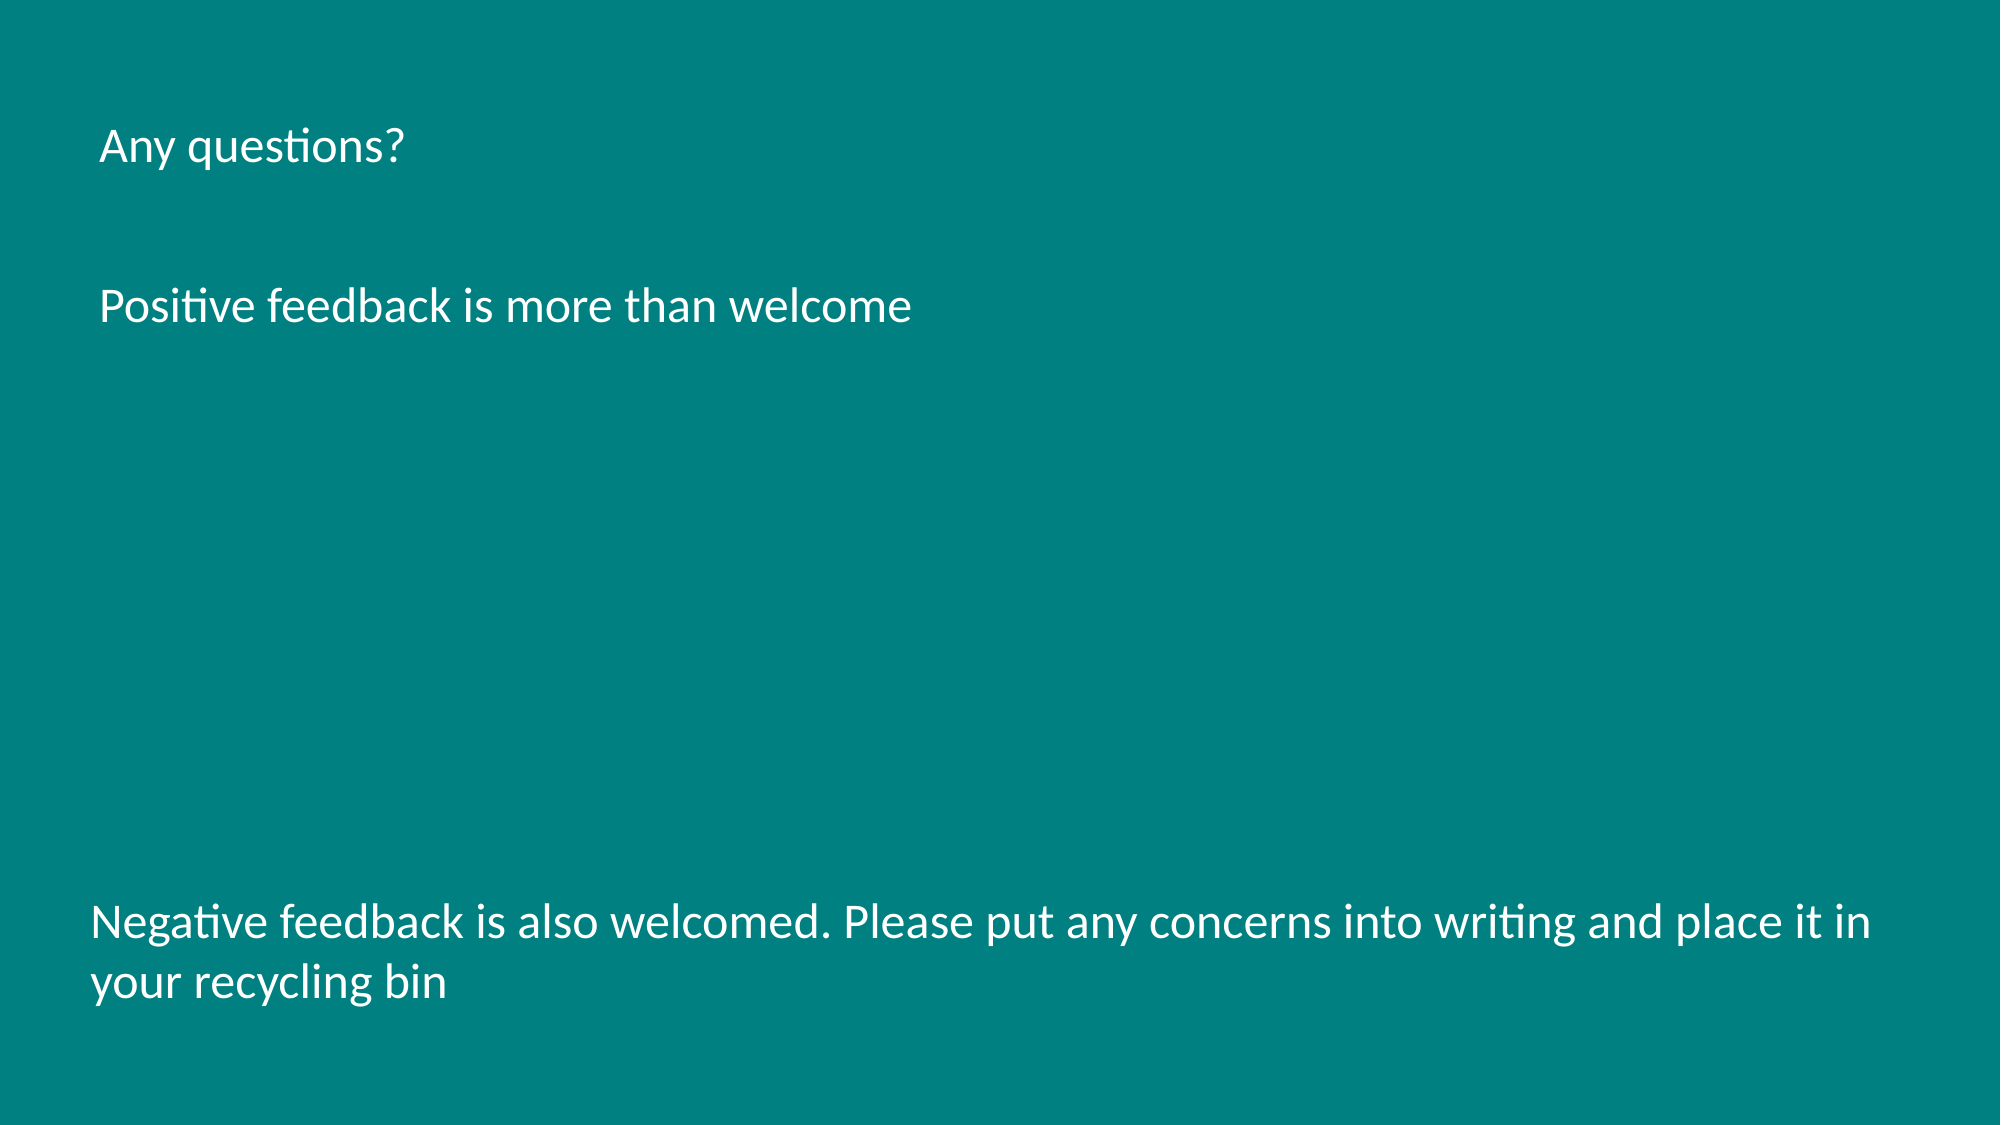

Any questions?
Positive feedback is more than welcome
Negative feedback is also welcomed. Please put any concerns into writing and place it in your recycling bin